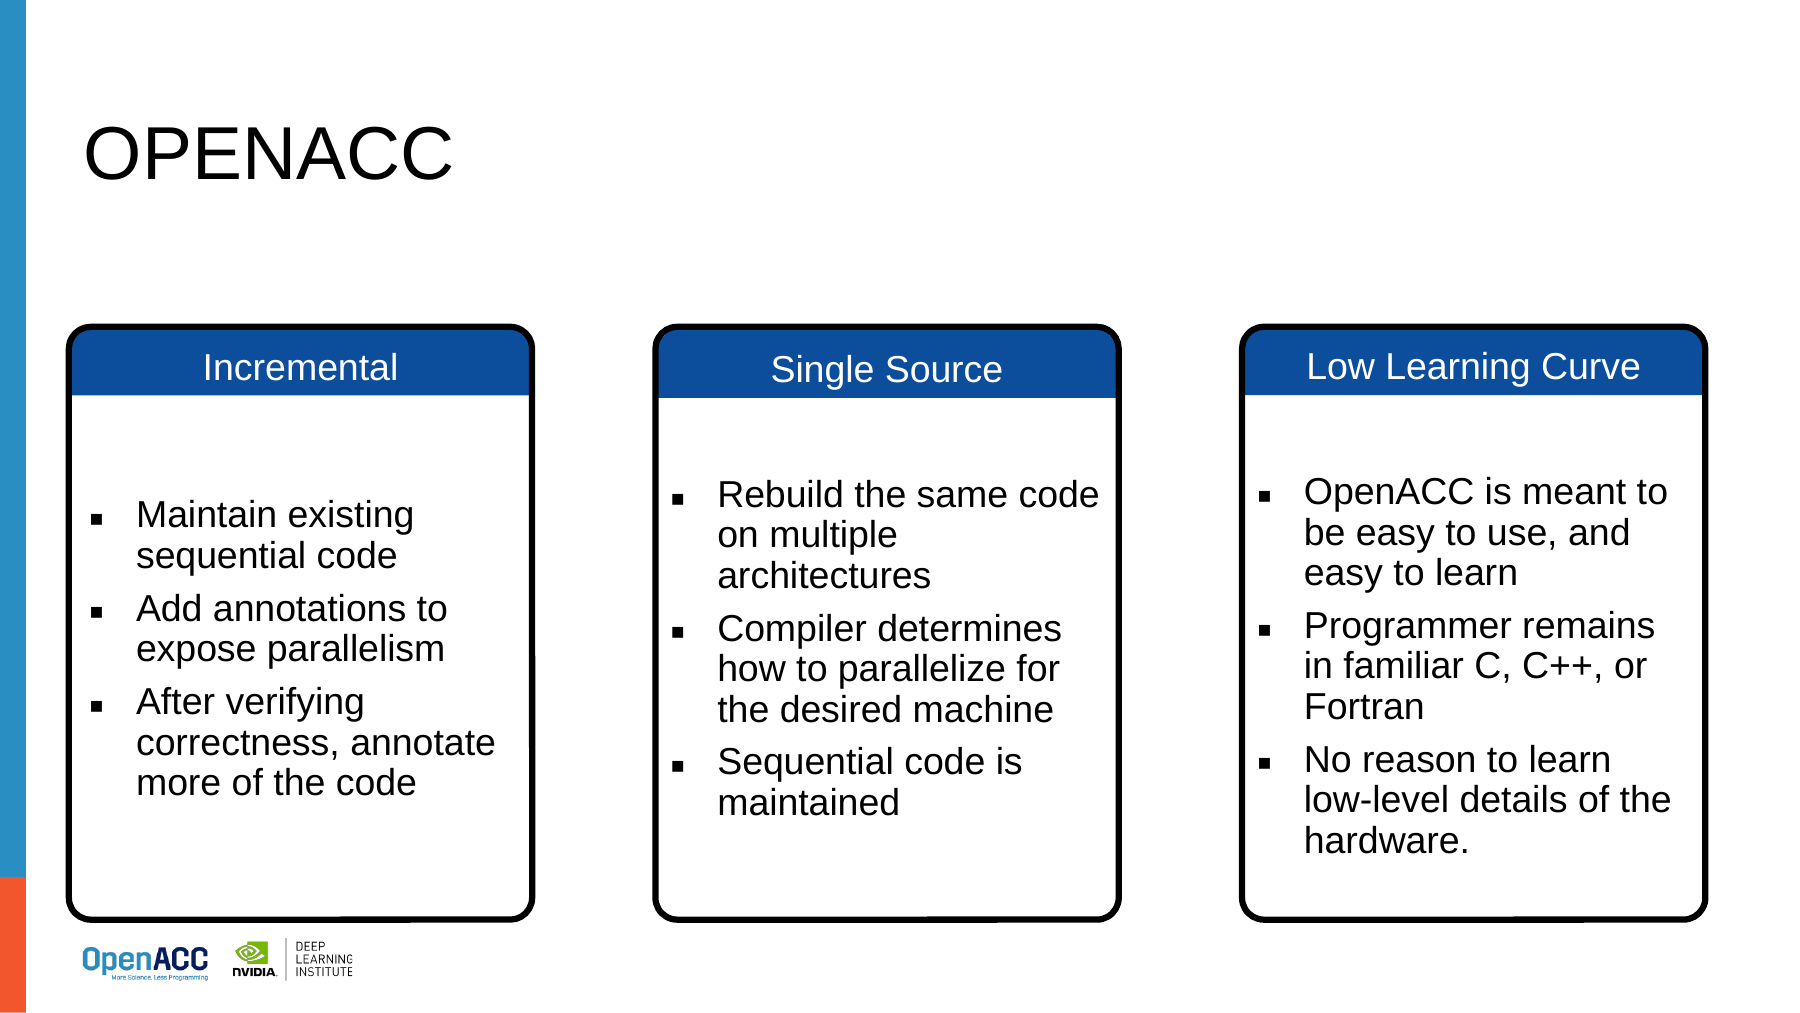

# OPENACC

Low Learning Curve
Incremental

Single Source
OpenACC is meant to be easy to use, and easy to learn
Programmer remains in familiar C, C++, or Fortran
No reason to learn low-level details of the hardware.
Rebuild the same code on multiple architectures
Compiler determines how to parallelize for the desired machine
Sequential code is maintained
Maintain existing sequential code
Add annotations to expose parallelism
After verifying correctness, annotate more of the code